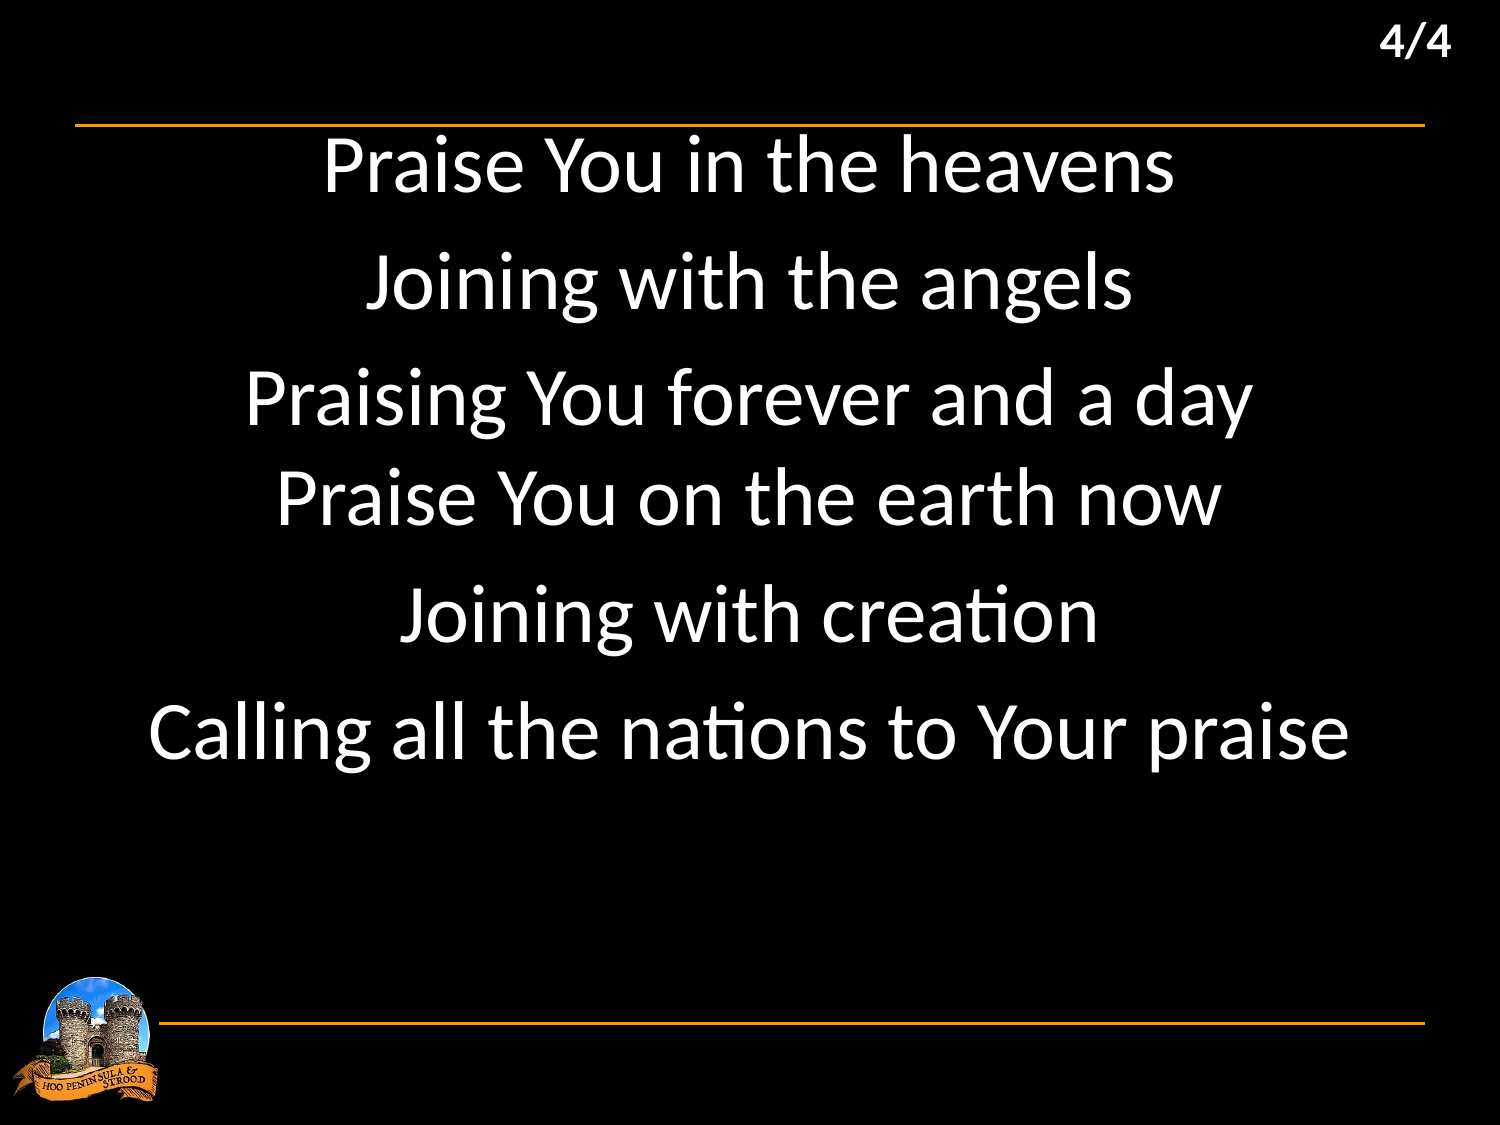

4/4
Praise You in the heavens
Joining with the angels
Praising You forever and a day
Praise You on the earth now
Joining with creation
Calling all the nations to Your praise